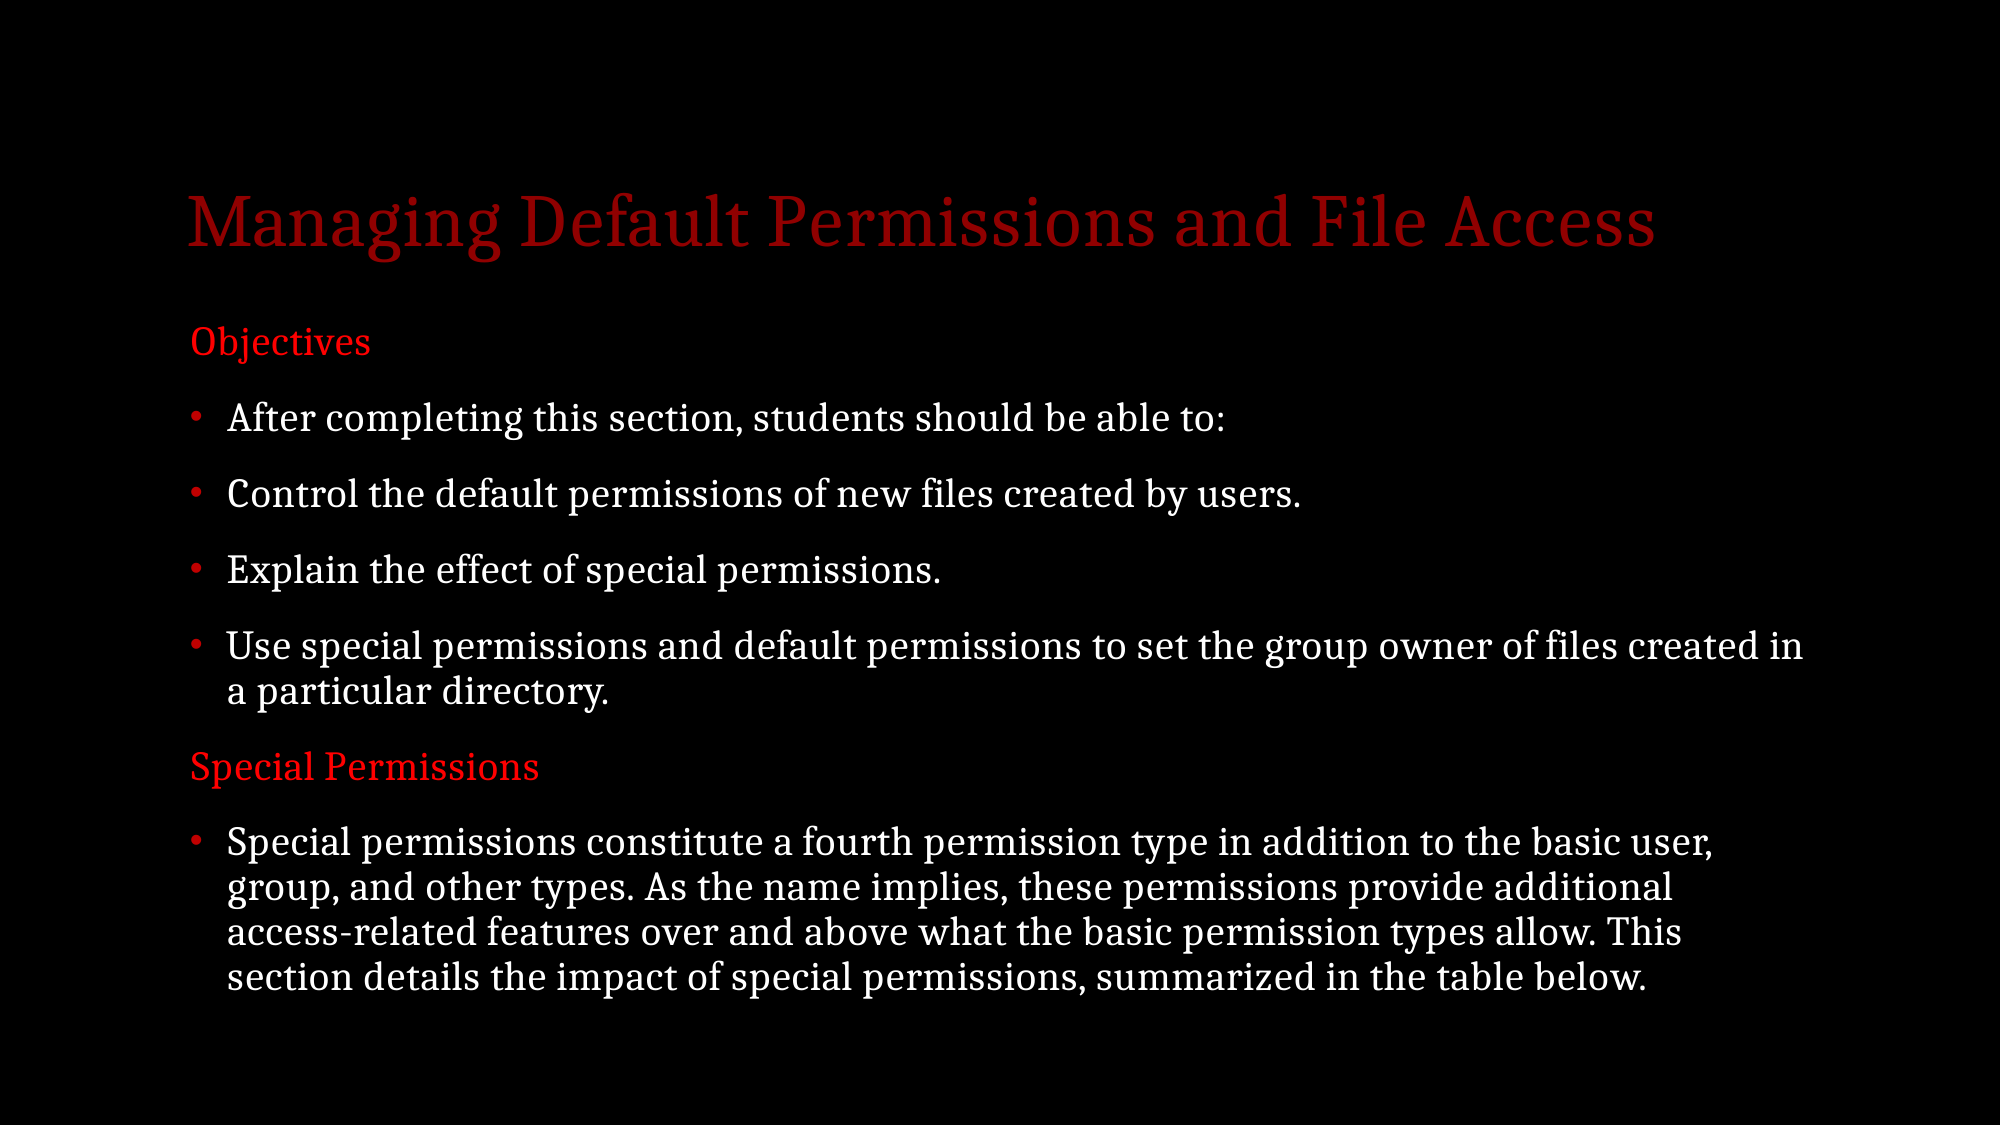

# Managing Default Permissions and File Access
Objectives
After completing this section, students should be able to:
Control the default permissions of new files created by users.
Explain the effect of special permissions.
Use special permissions and default permissions to set the group owner of files created in a particular directory.
Special Permissions
Special permissions constitute a fourth permission type in addition to the basic user, group, and other types. As the name implies, these permissions provide additional access-related features over and above what the basic permission types allow. This section details the impact of special permissions, summarized in the table below.